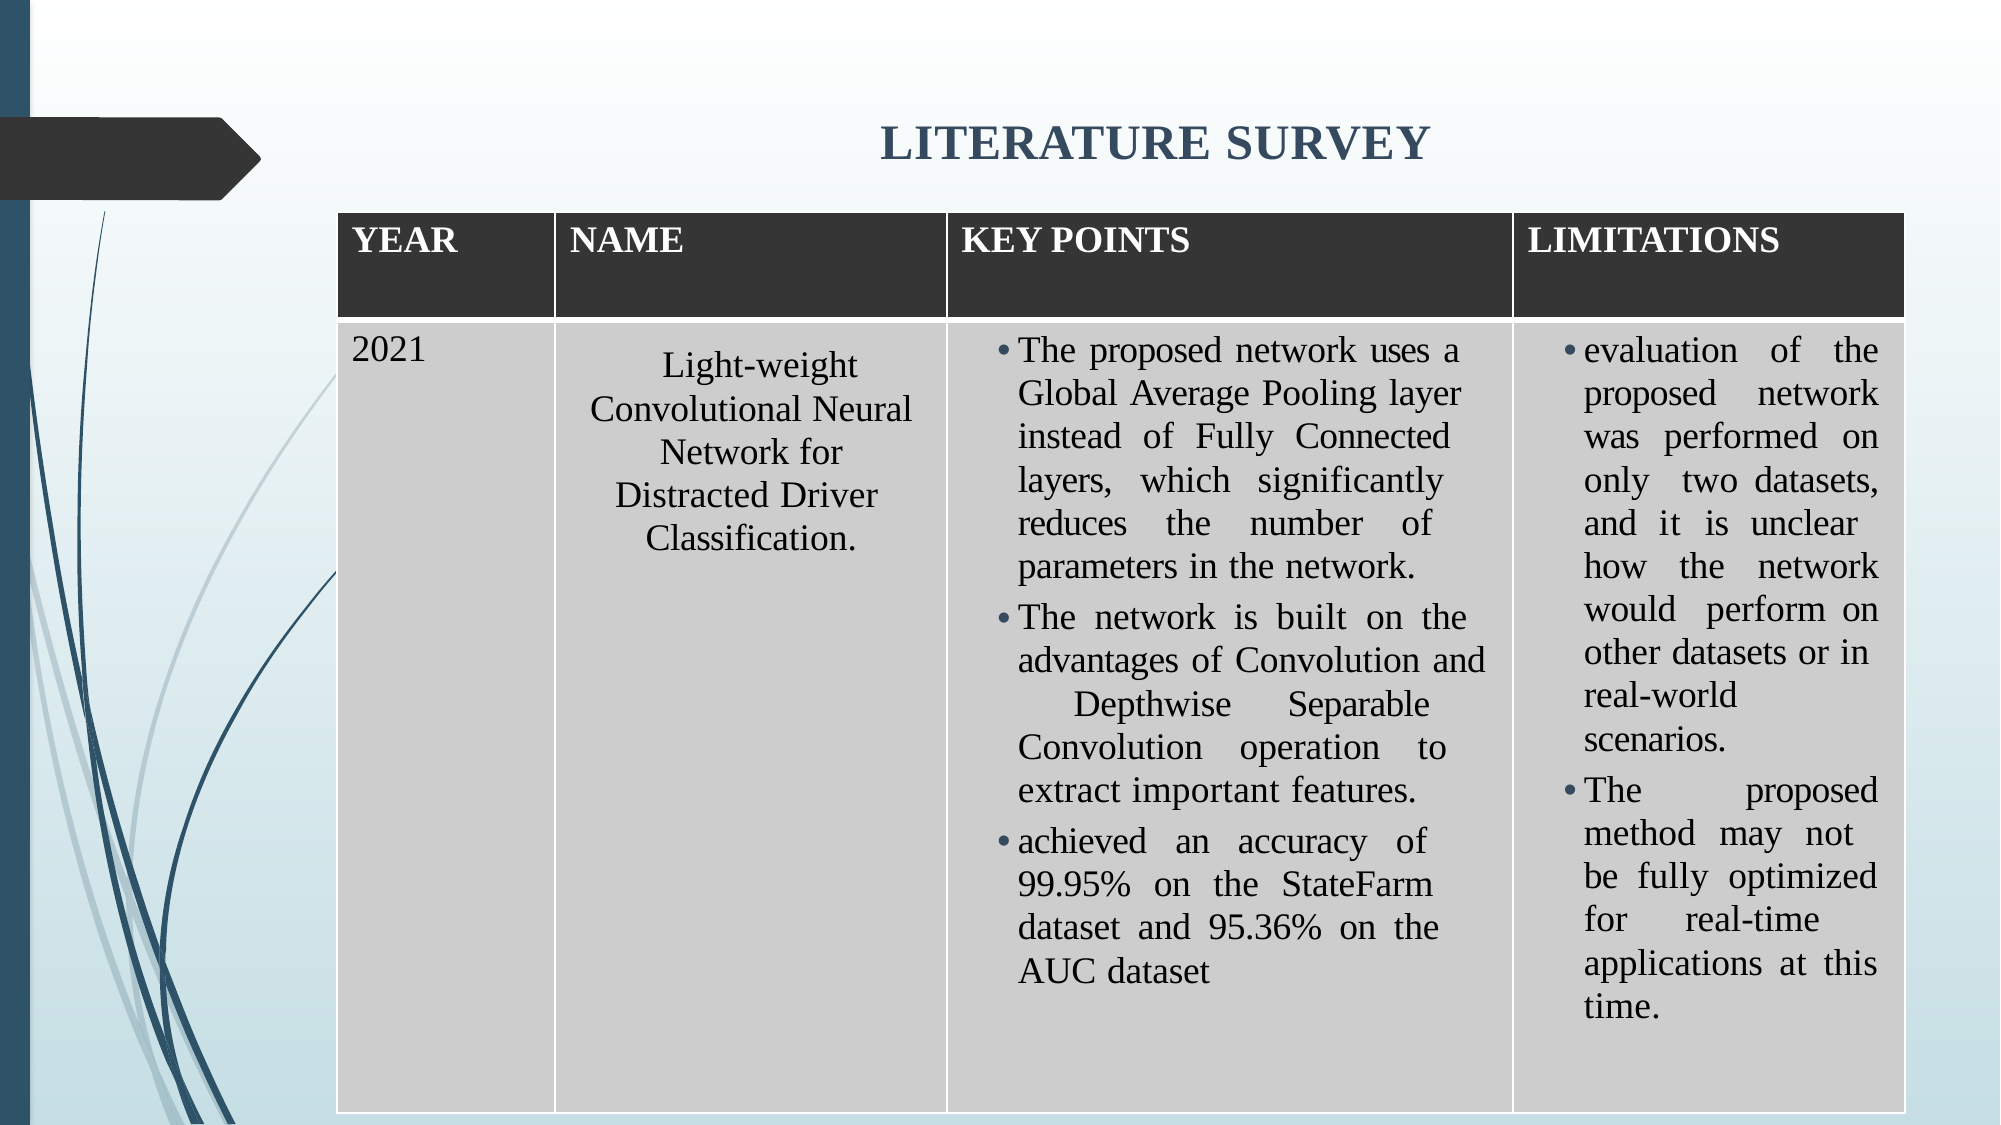

# LITERATURE SURVEY
| YEAR | NAME | KEY POINTS | LIMITATIONS |
| --- | --- | --- | --- |
| 2021 | Light-weight Convolutional Neural Network for Distracted Driver Classification. | The proposed network uses a Global Average Pooling layer instead of Fully Connected layers, which significantly reduces the number of parameters in the network. The network is built on the advantages of Convolution and Depthwise Separable Convolution operation to extract important features. achieved an accuracy of 99.95% on the StateFarm dataset and 95.36% on the AUC dataset | evaluation of the proposed network was performed on only two datasets, and it is unclear how the network would perform on other datasets or in real-world scenarios. The proposed method may not be fully optimized for real-time applications at this time. |